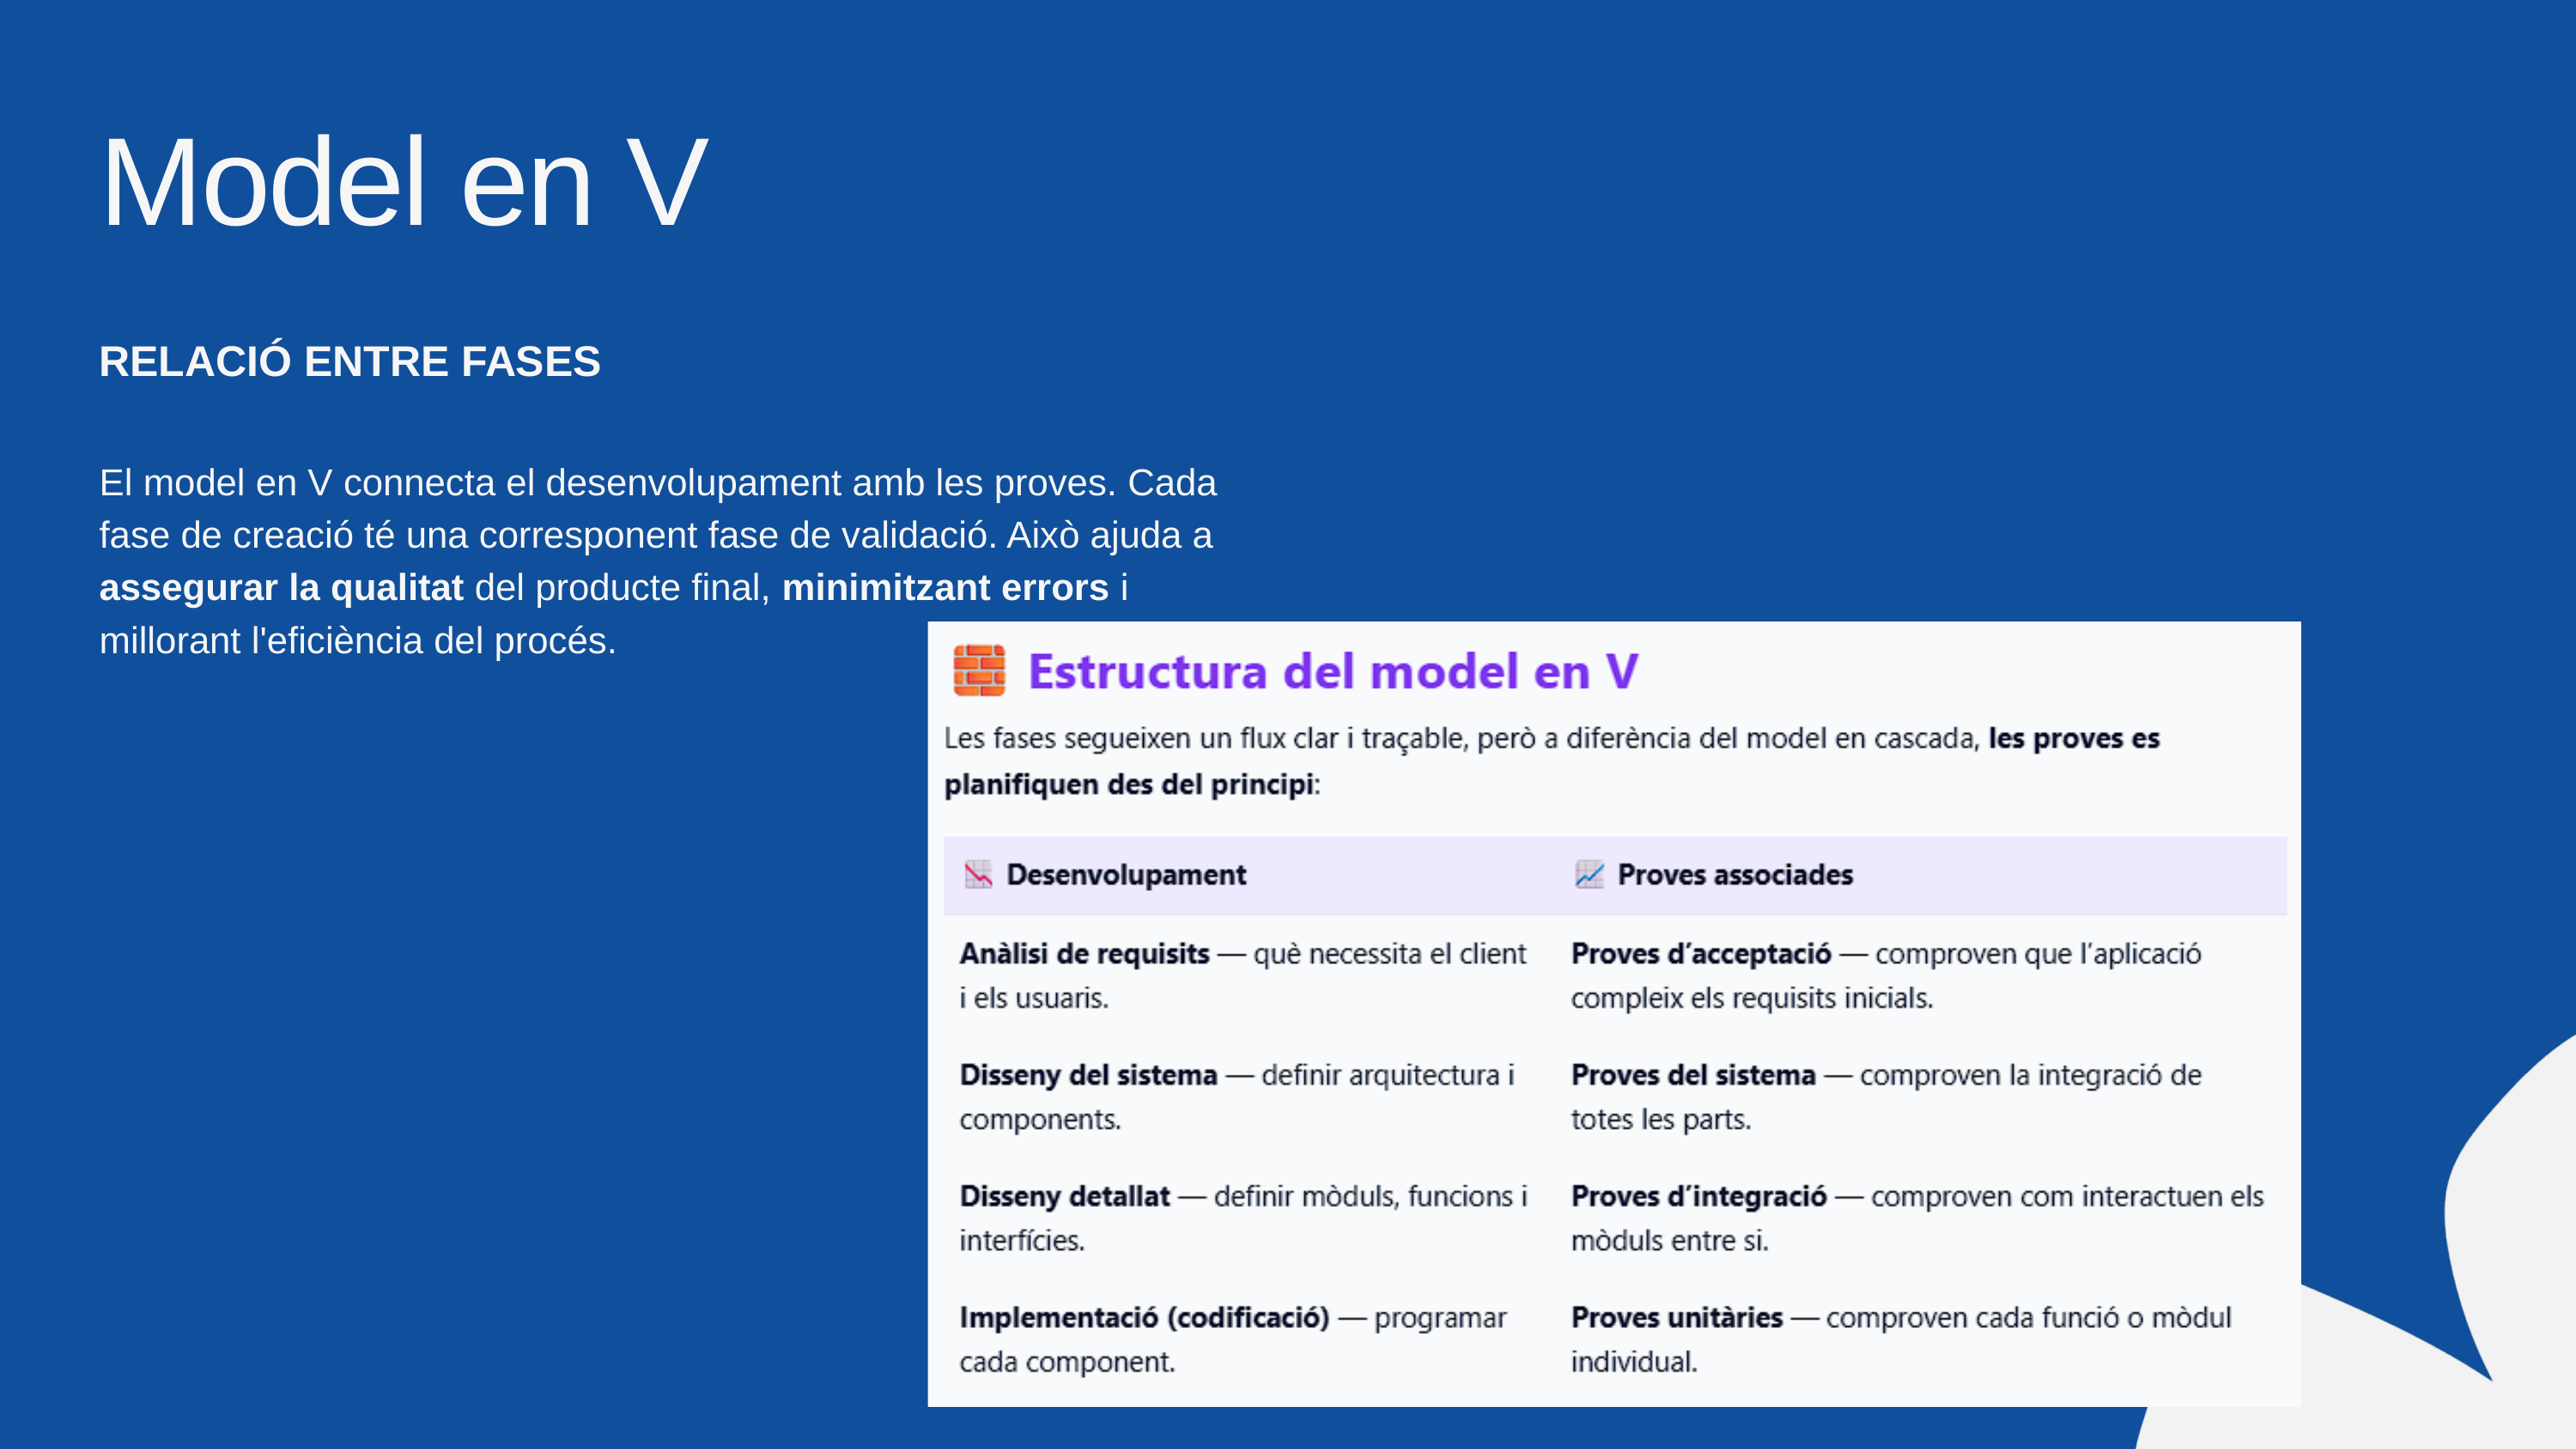

Model en V
RELACIÓ ENTRE FASES
El model en V connecta el desenvolupament amb les proves. Cada fase de creació té una corresponent fase de validació. Això ajuda a assegurar la qualitat del producte final, minimitzant errors i millorant l'eficiència del procés.